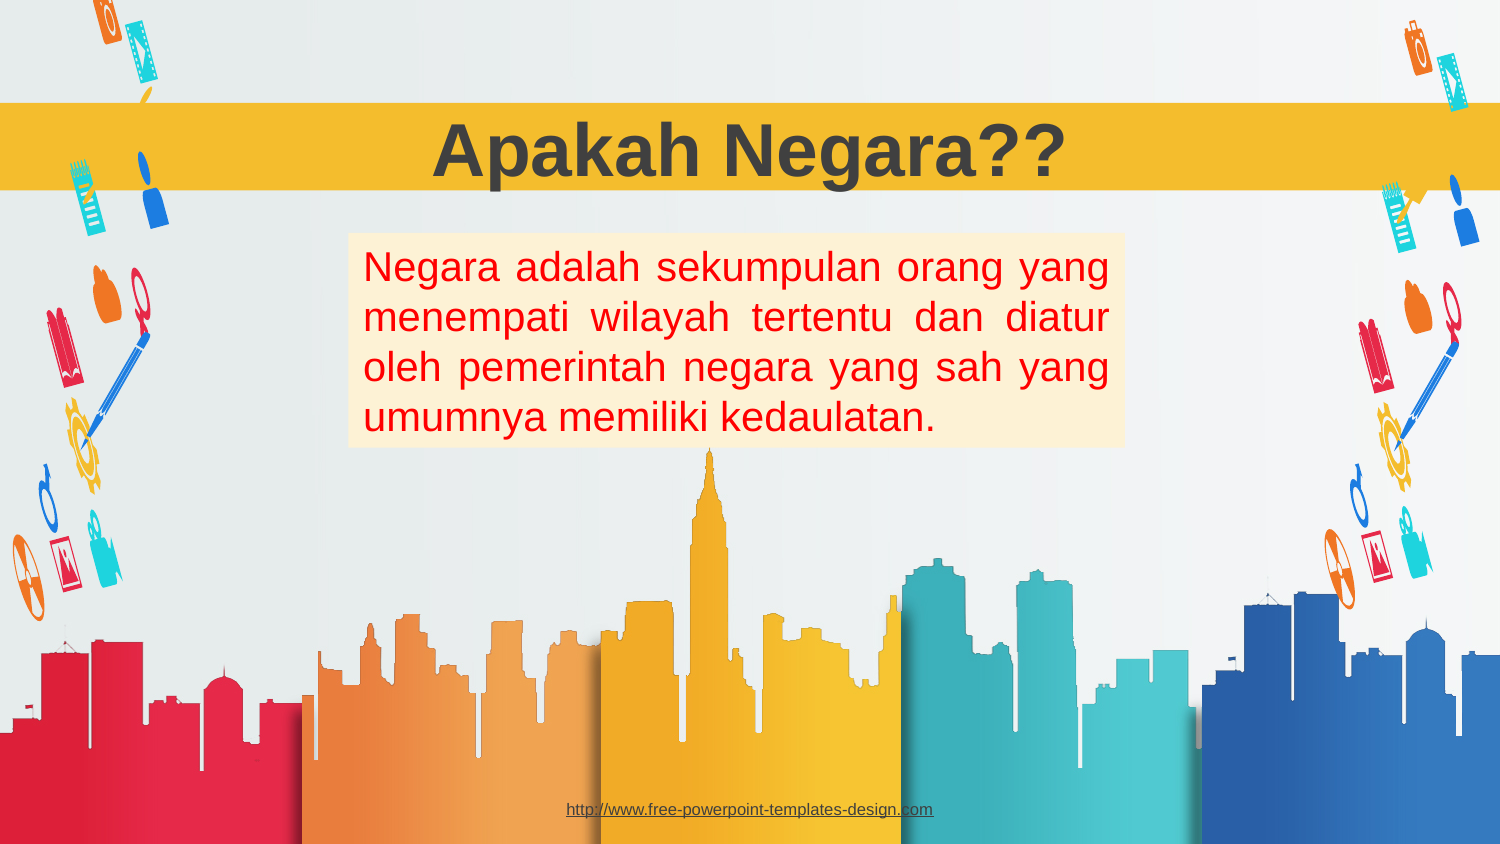

# Apakah Negara??
Negara adalah sekumpulan orang yang menempati wilayah tertentu dan diatur oleh pemerintah negara yang sah yang umumnya memiliki kedaulatan.
http://www.free-powerpoint-templates-design.com